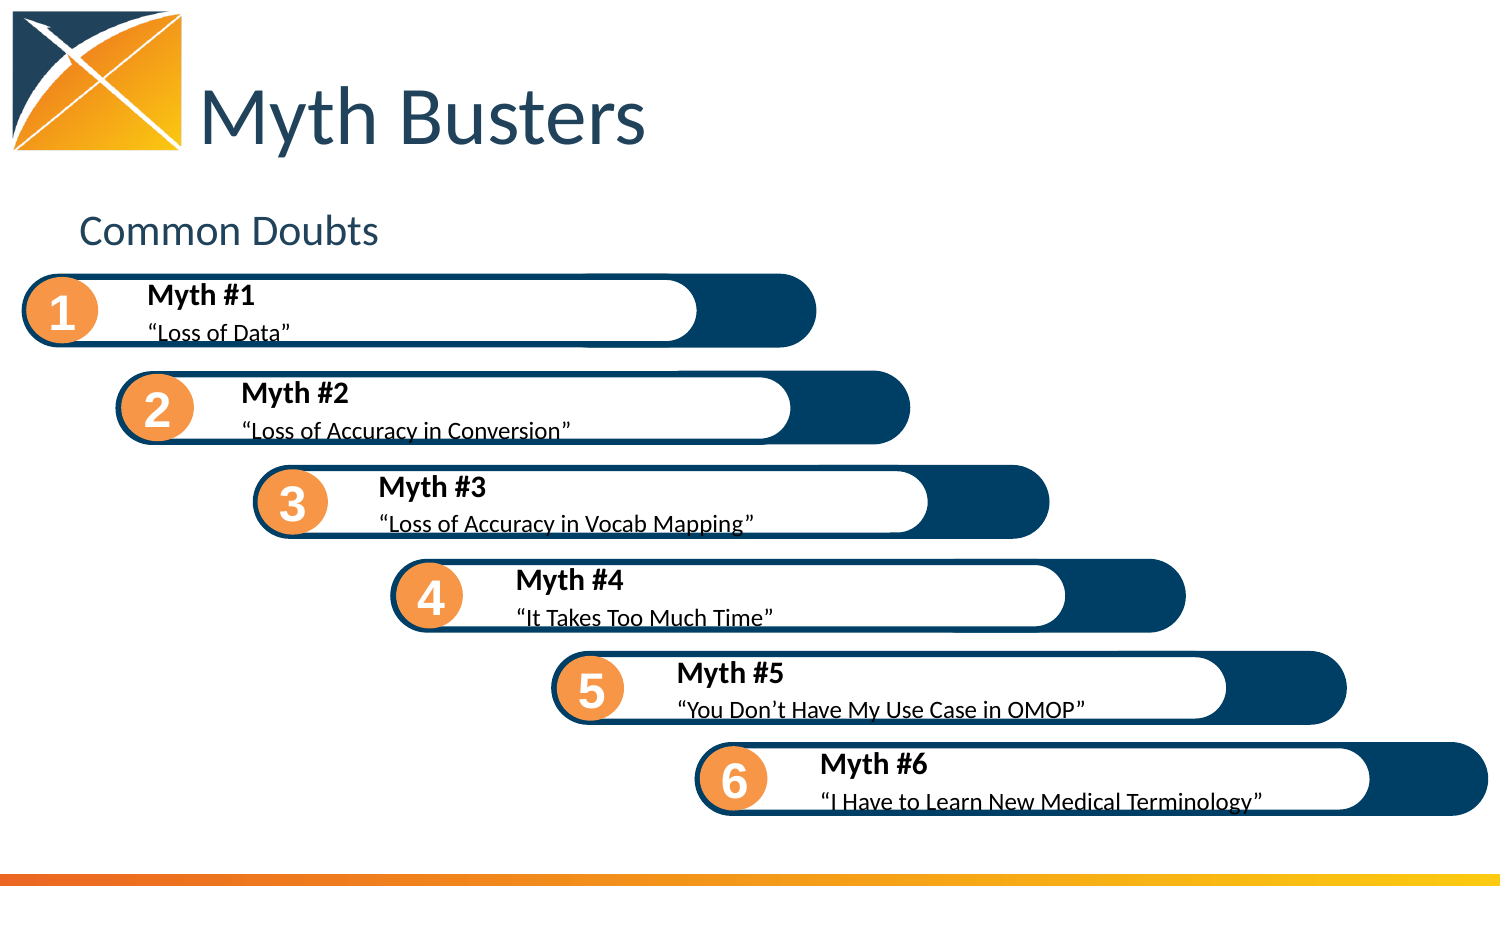

# Myth Busters
Common Doubts
Myth #1
“Loss of Data”

1

2
Myth #2
“Loss of Accuracy in Conversion”
Myth #3
“Loss of Accuracy in Vocab Mapping”

3
Myth #4
“It Takes Too Much Time”

4
Myth #5
“You Don’t Have My Use Case in OMOP”

5
Myth #6
“I Have to Learn New Medical Terminology”

6